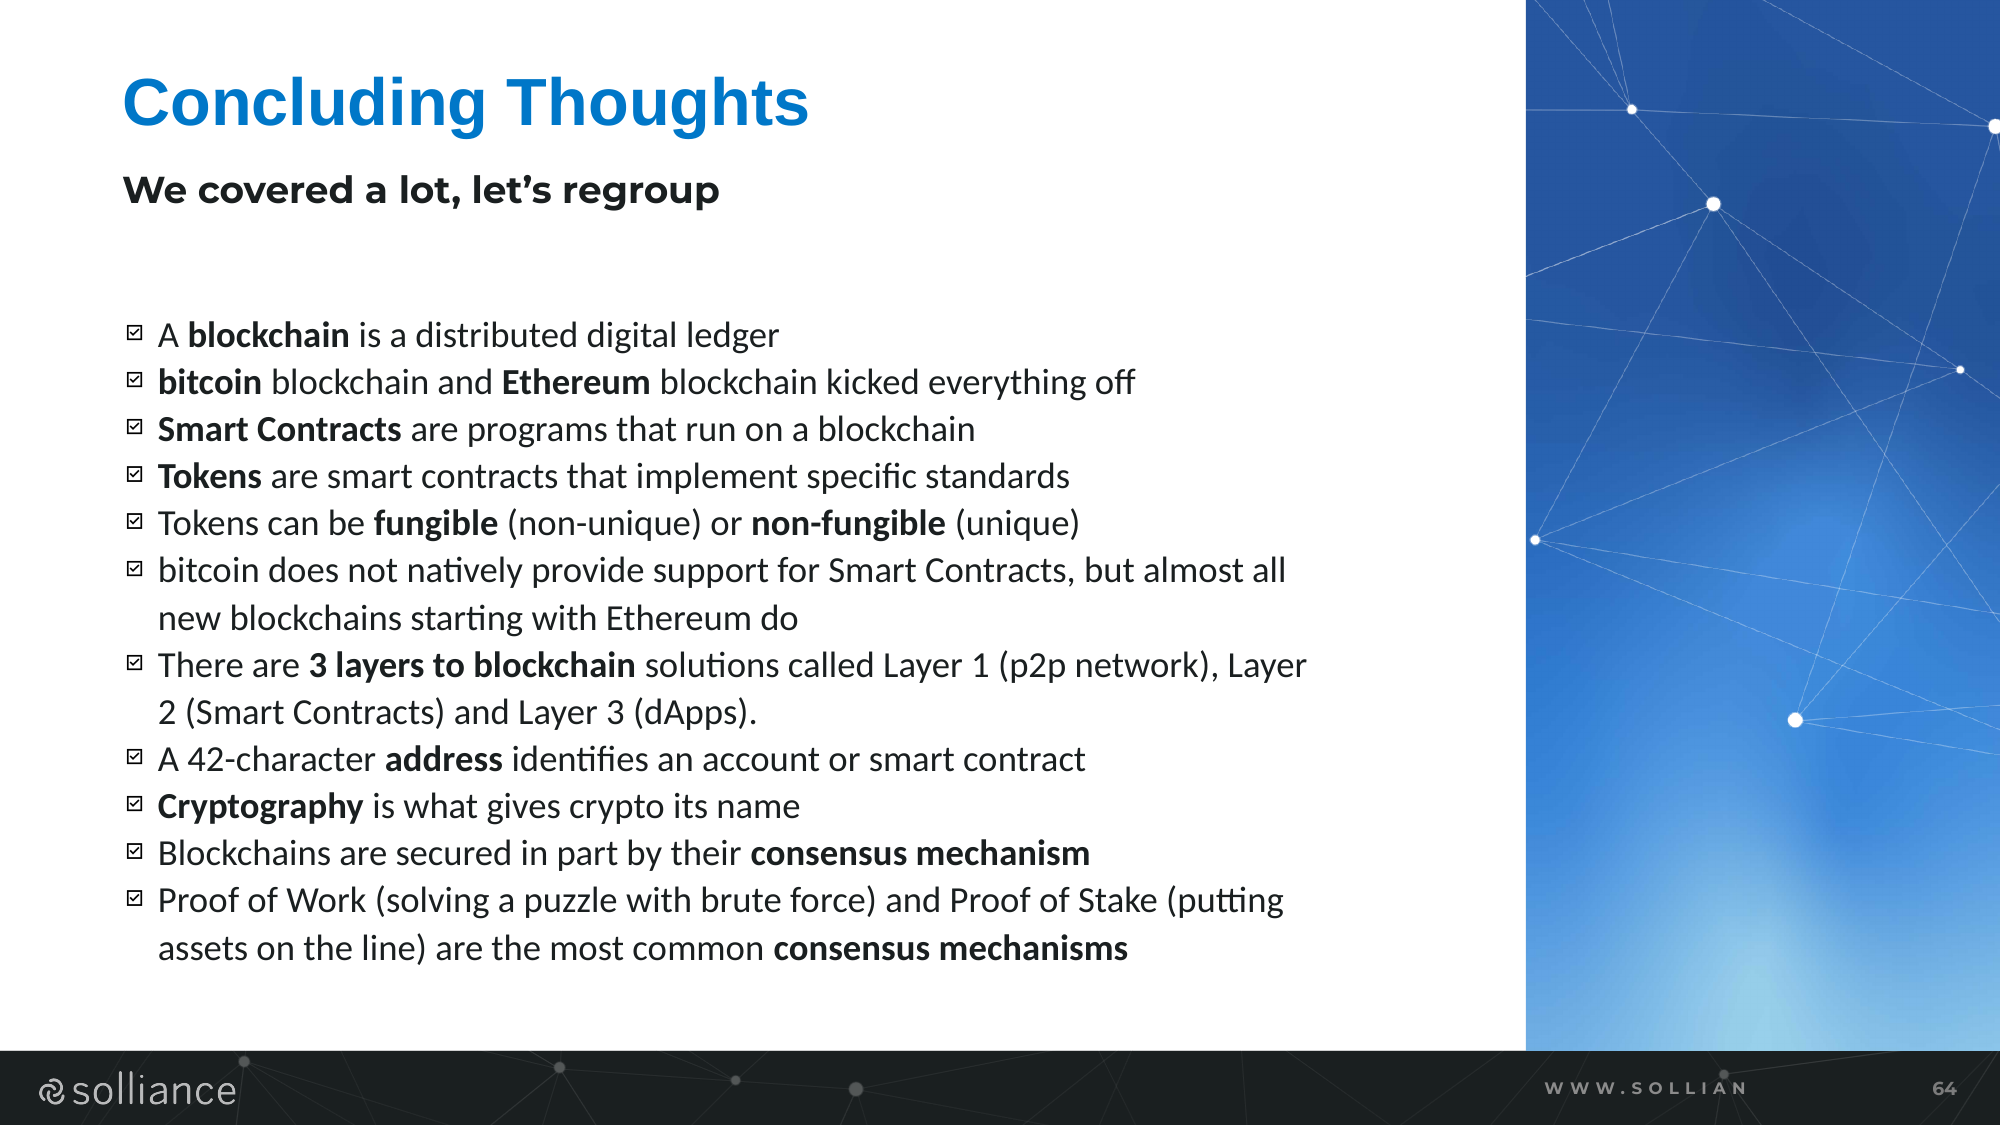

# Concluding Thoughts
We covered a lot, let’s regroup
A blockchain is a distributed digital ledger
bitcoin blockchain and Ethereum blockchain kicked everything off
Smart Contracts are programs that run on a blockchain
Tokens are smart contracts that implement specific standards
Tokens can be fungible (non-unique) or non-fungible (unique)
bitcoin does not natively provide support for Smart Contracts, but almost all new blockchains starting with Ethereum do
There are 3 layers to blockchain solutions called Layer 1 (p2p network), Layer 2 (Smart Contracts) and Layer 3 (dApps).
A 42-character address identifies an account or smart contract
Cryptography is what gives crypto its name
Blockchains are secured in part by their consensus mechanism
Proof of Work (solving a puzzle with brute force) and Proof of Stake (putting assets on the line) are the most common consensus mechanisms

WWW.SOLLIANCE.NET
64